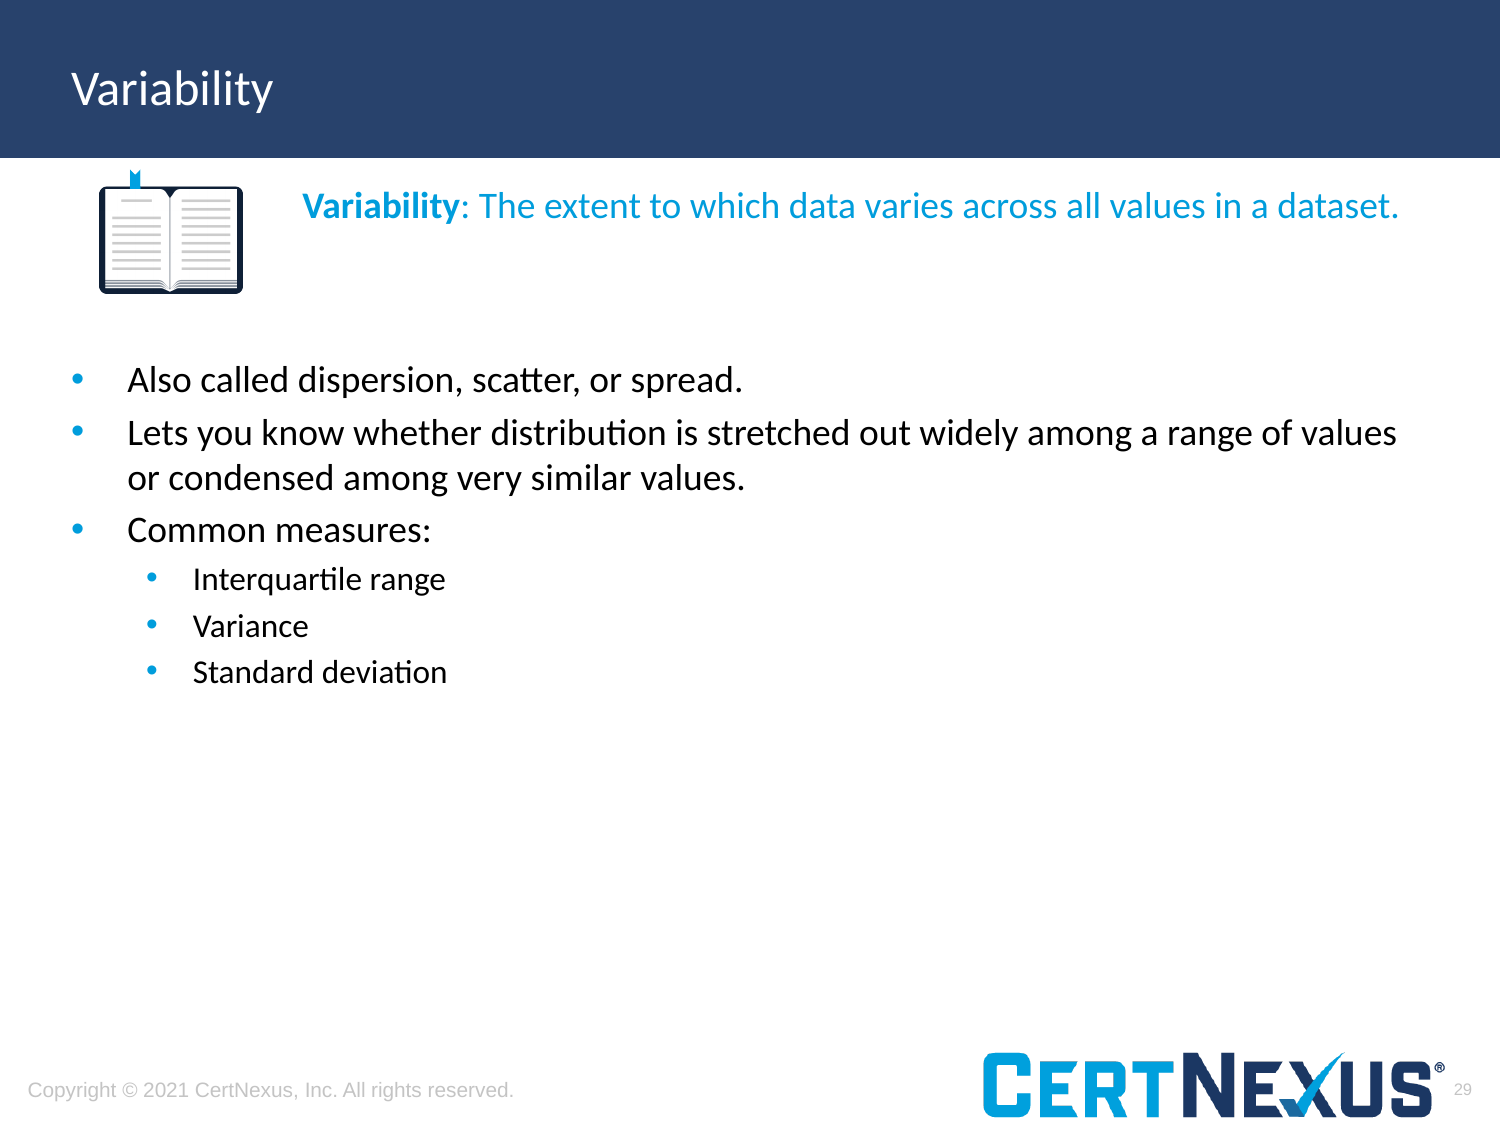

# Variability
Variability: The extent to which data varies across all values in a dataset.
Also called dispersion, scatter, or spread.
Lets you know whether distribution is stretched out widely among a range of values or condensed among very similar values.
Common measures:
Interquartile range
Variance
Standard deviation
29